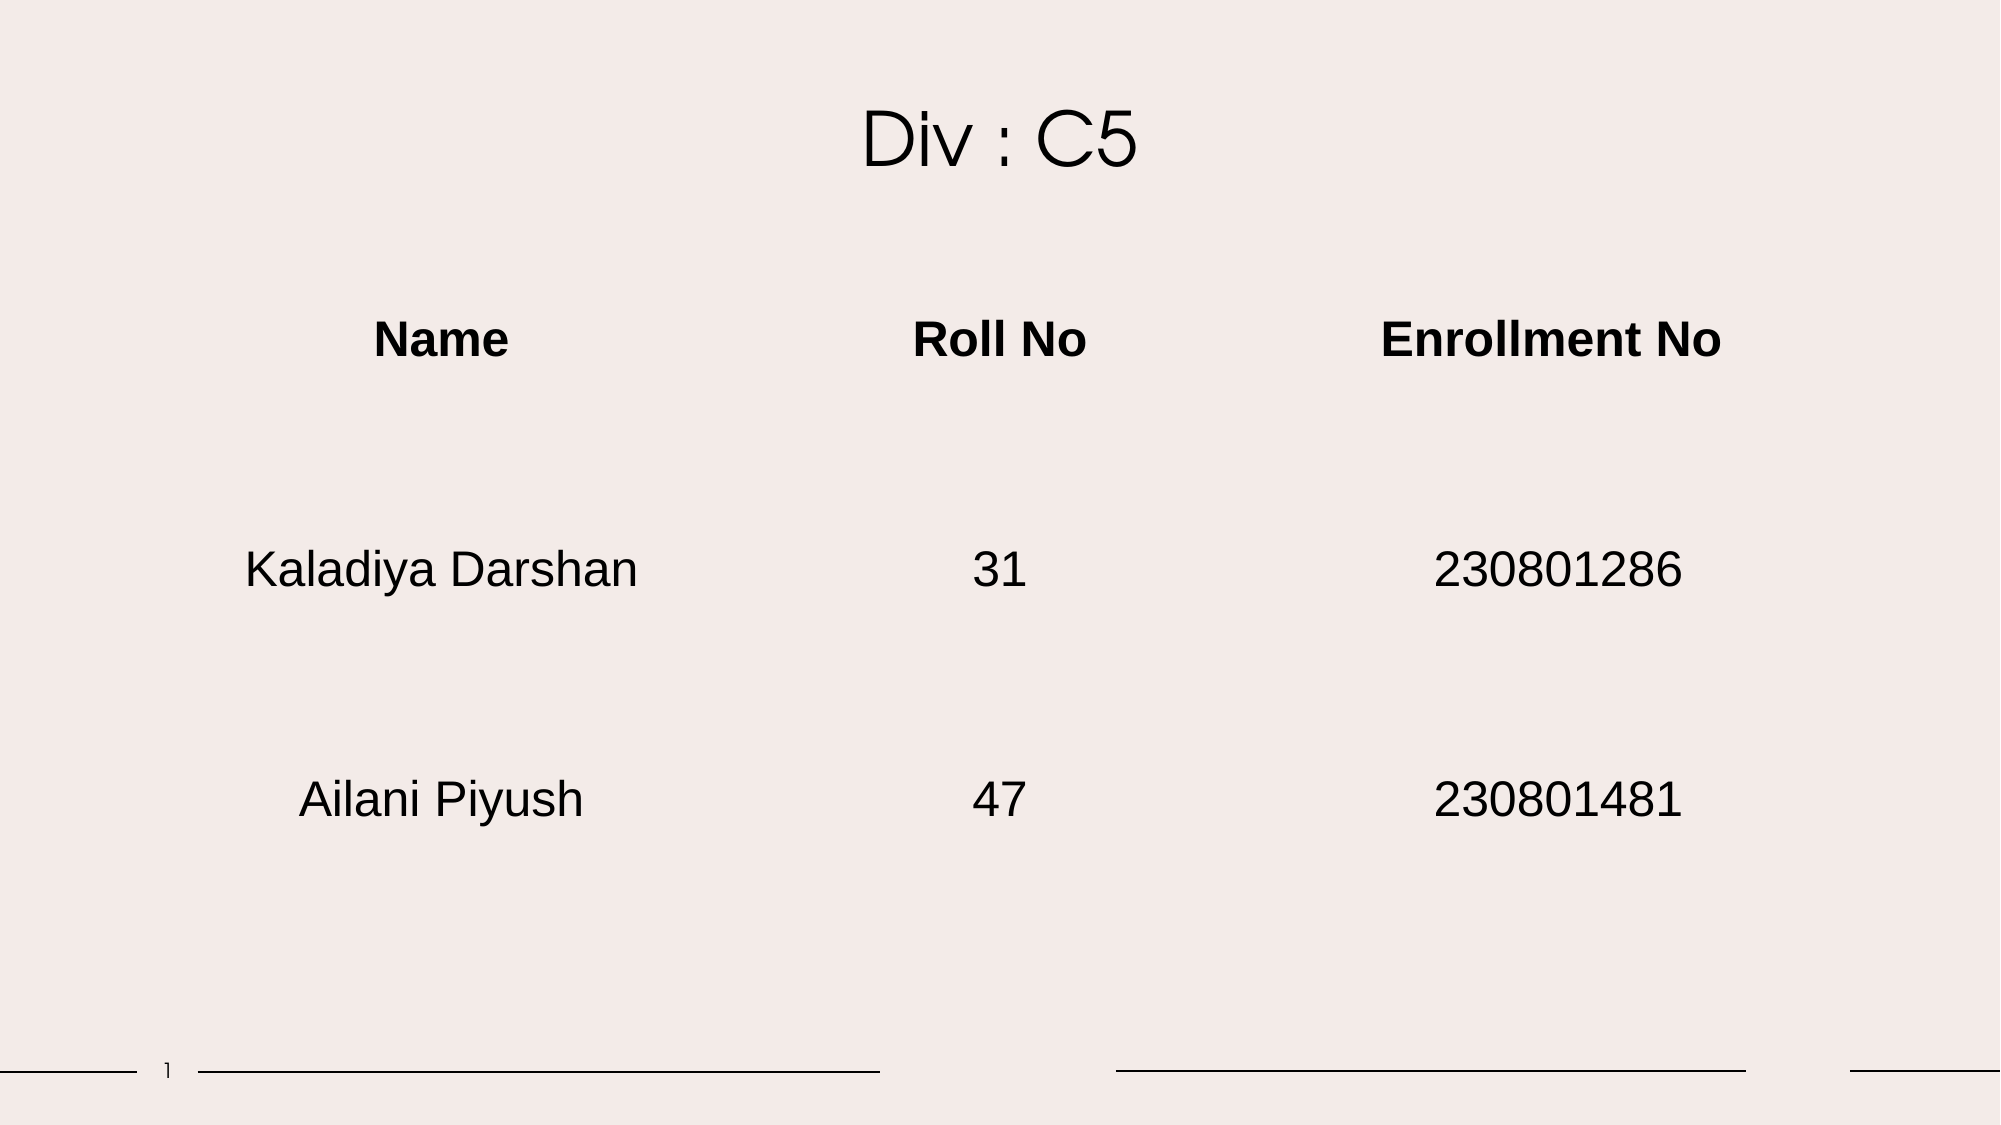

# Div : C5
| Name | Roll No | Enrollment No |
| --- | --- | --- |
| Kaladiya Darshan | 31 | 230801286 |
| Ailani Piyush | 47 | 230801481 |
1